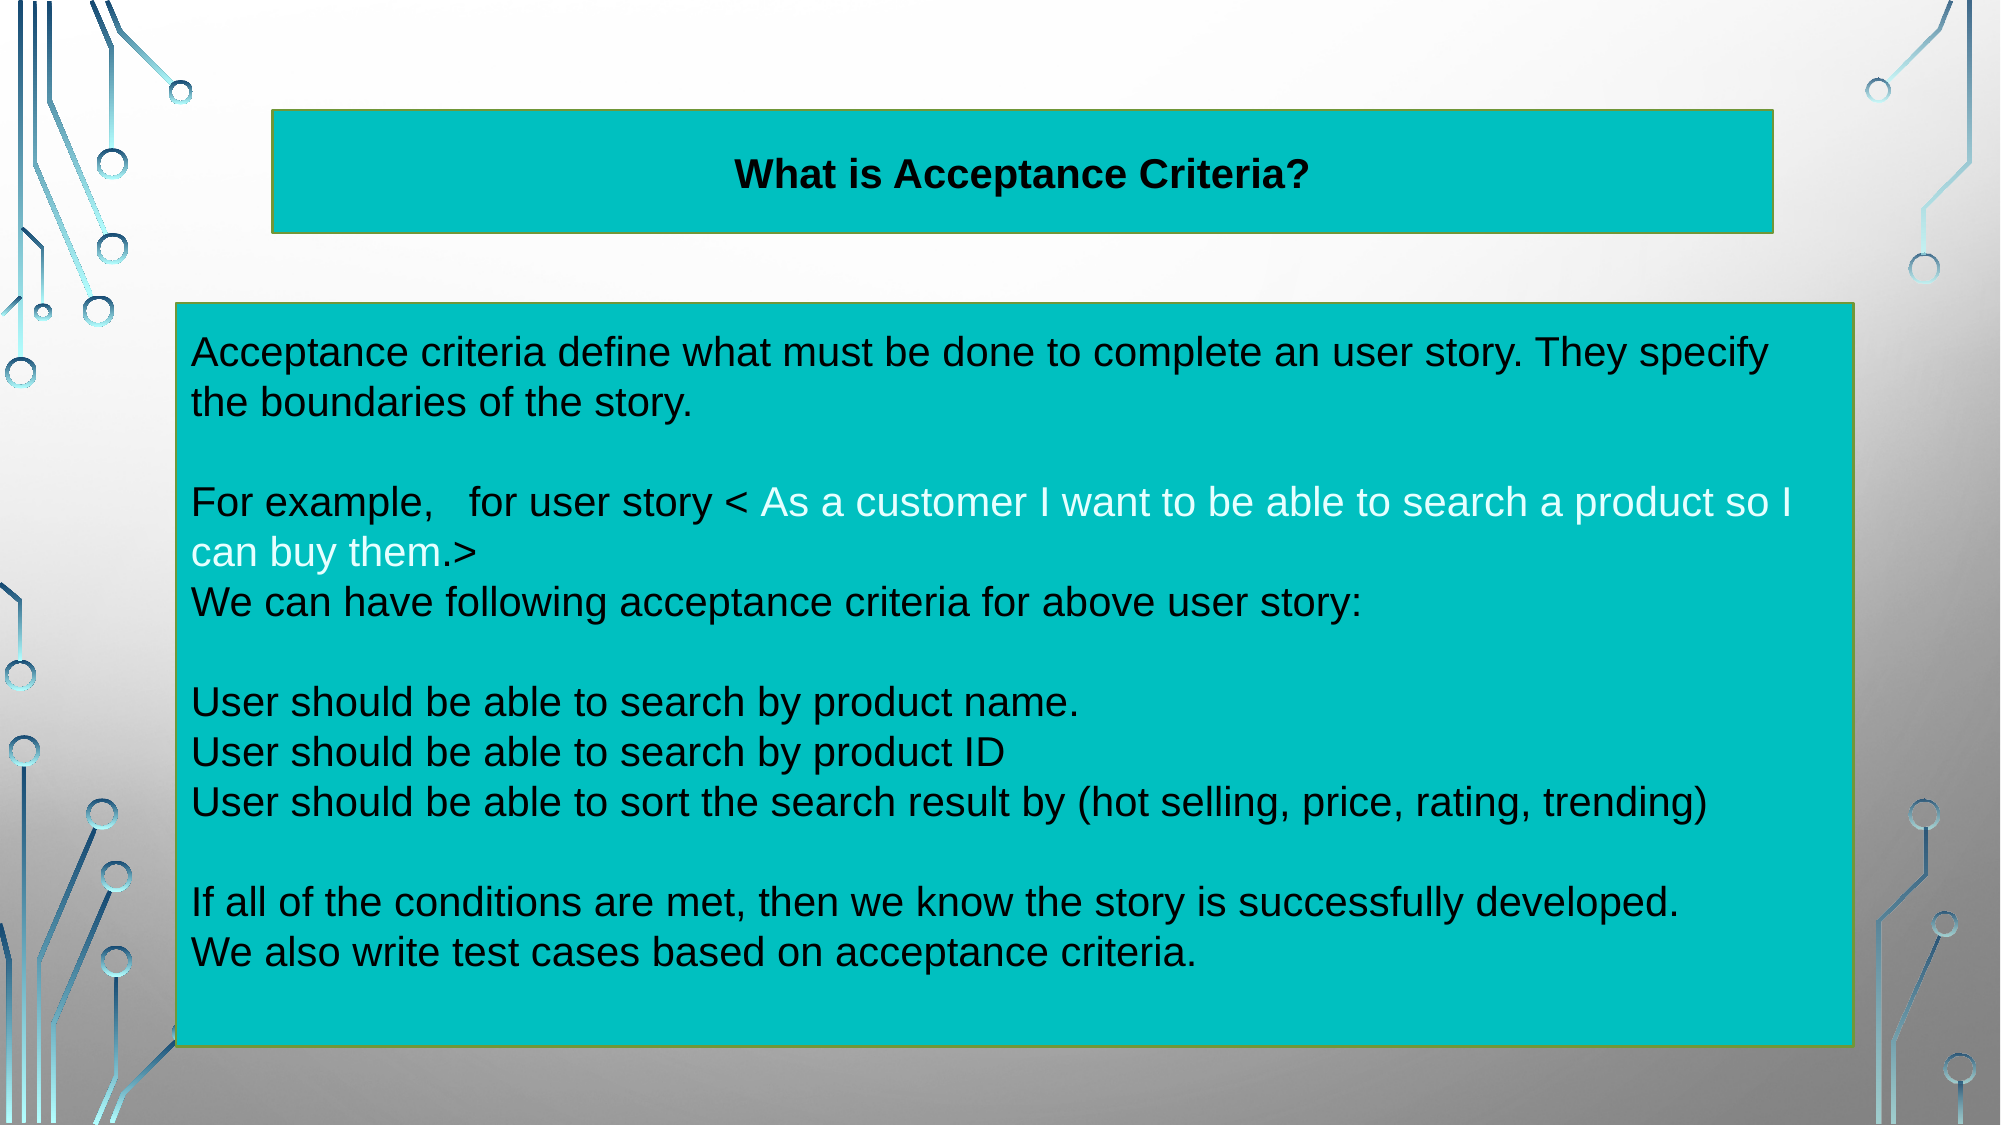

What is Acceptance Criteria?
Acceptance criteria define what must be done to complete an user story. They specify the boundaries of the story.

For example,   for user story < As a customer I want to be able to search a product so I can buy them.>
We can have following acceptance criteria for above user story:

User should be able to search by product name.
User should be able to search by product ID
User should be able to sort the search result by (hot selling, price, rating, trending)

If all of the conditions are met, then we know the story is successfully developed.
We also write test cases based on acceptance criteria.